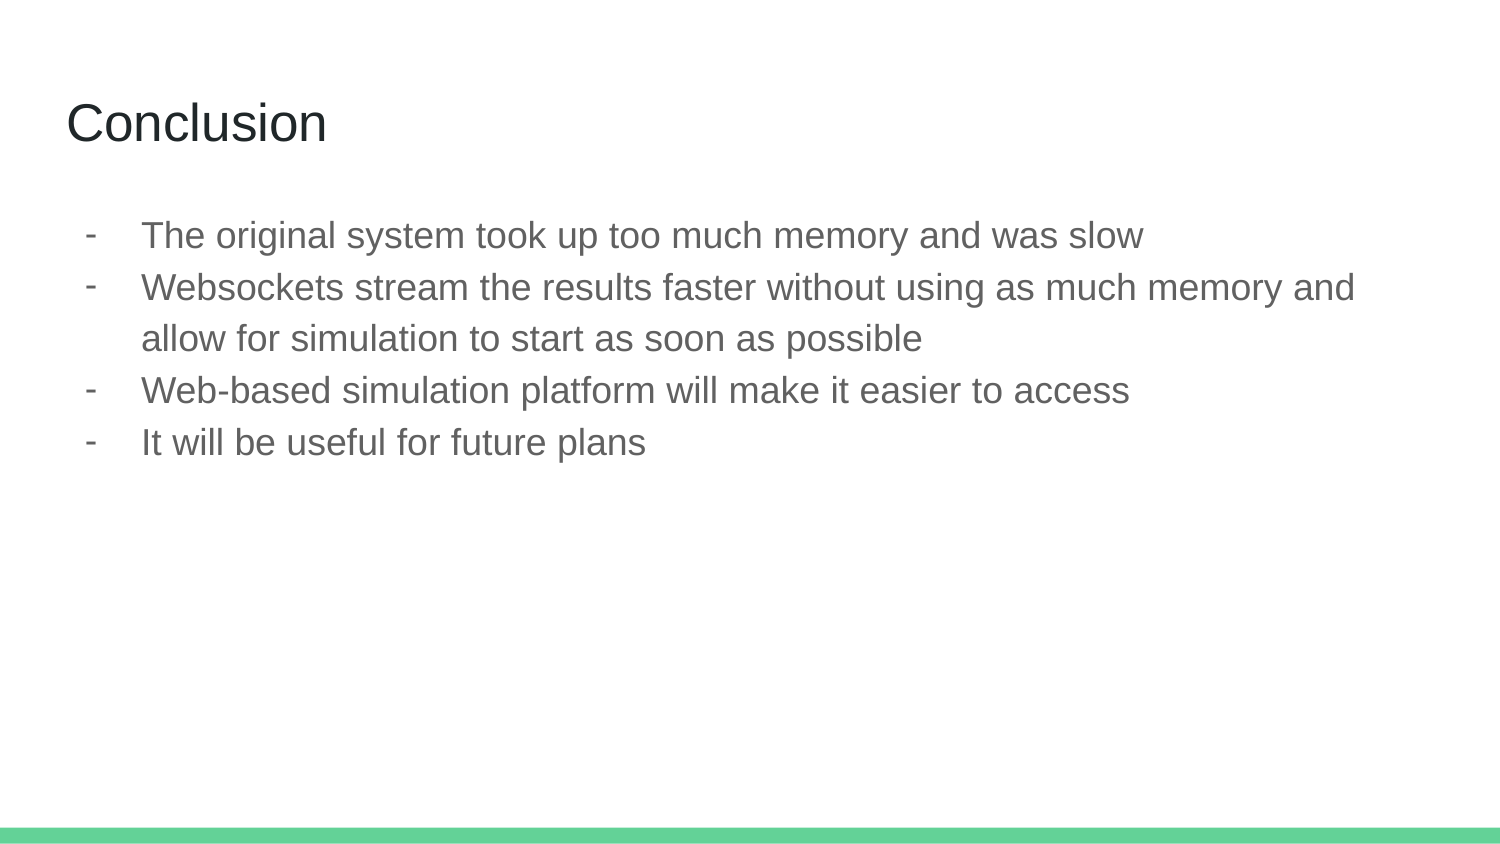

# Conclusion
The original system took up too much memory and was slow
Websockets stream the results faster without using as much memory and allow for simulation to start as soon as possible
Web-based simulation platform will make it easier to access
It will be useful for future plans